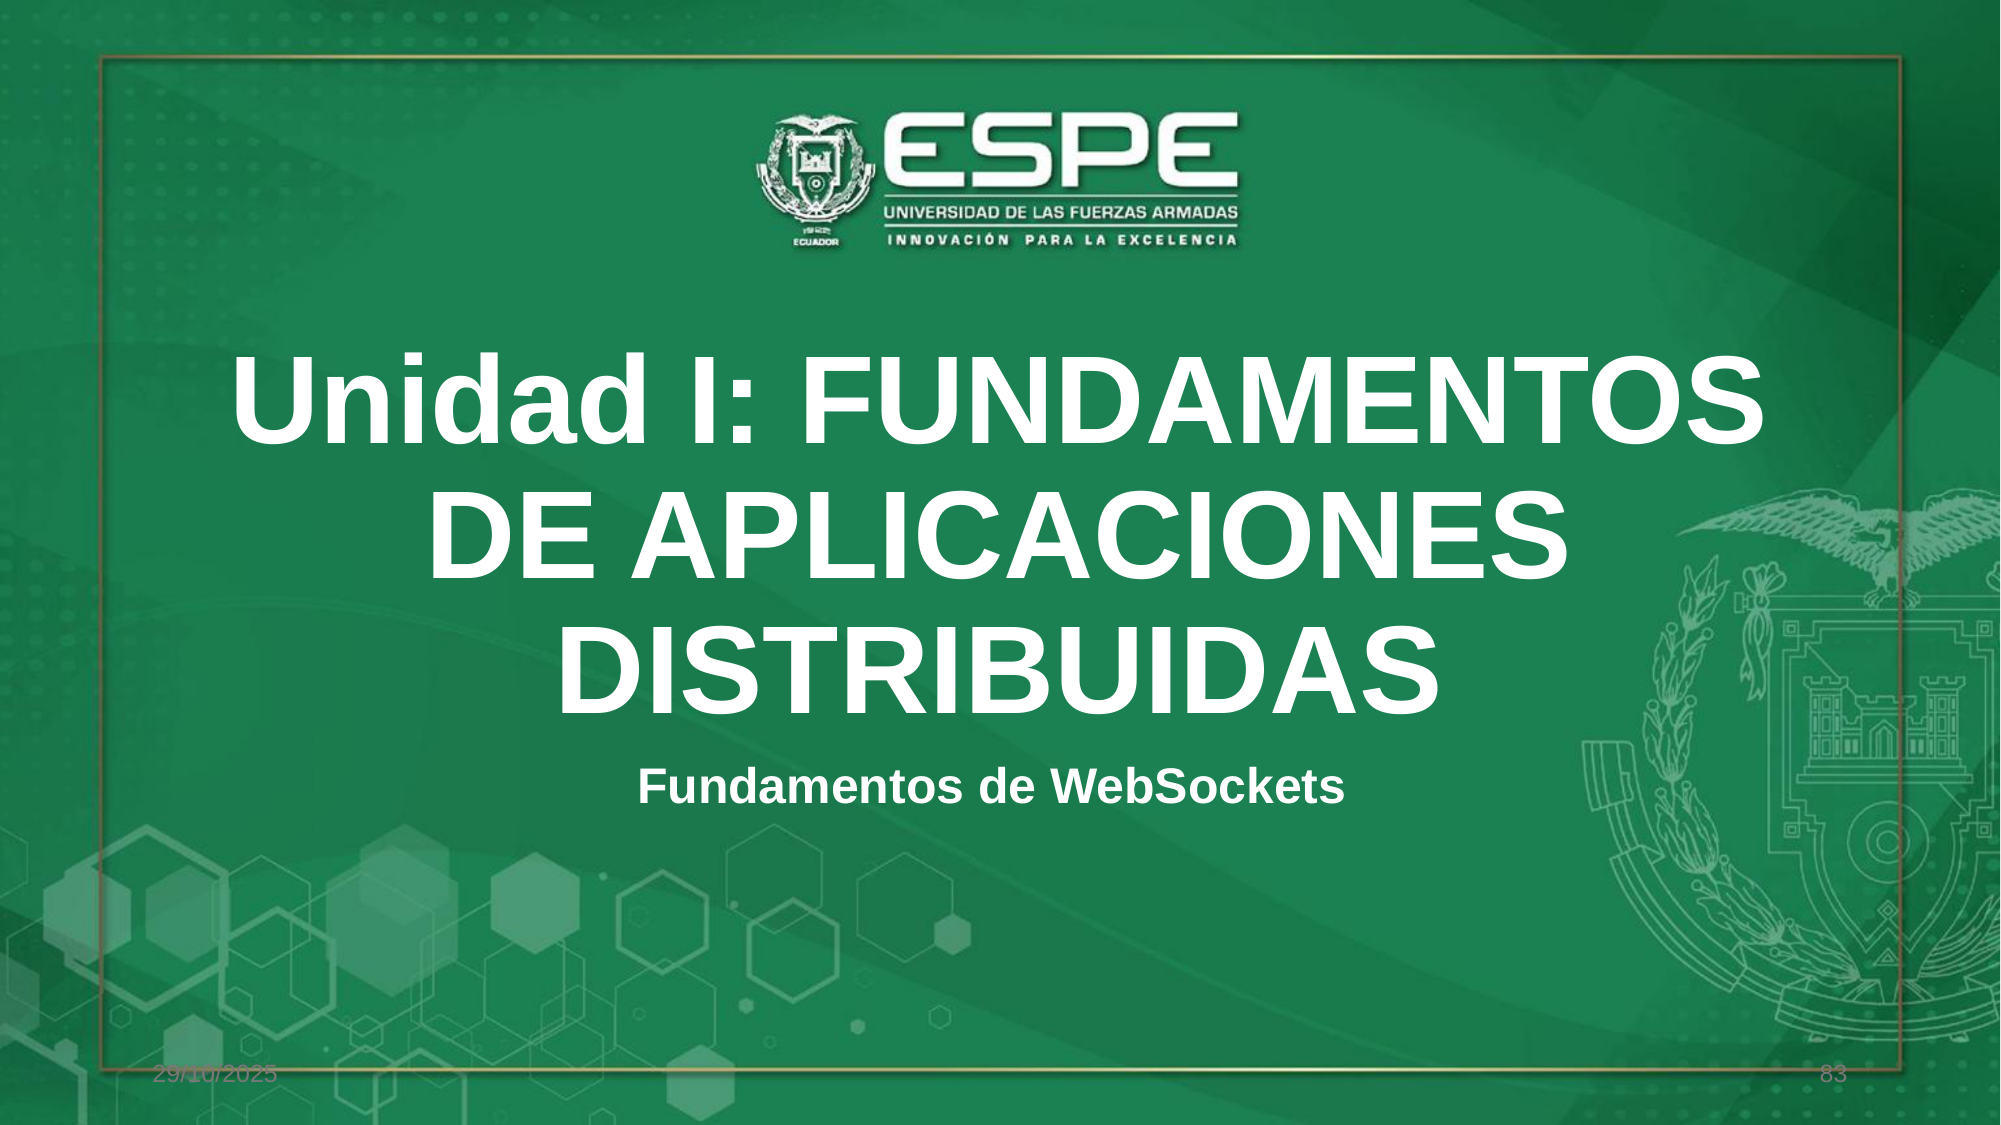

# Unidad I: FUNDAMENTOS DE APLICACIONES DISTRIBUIDAS
Fundamentos de WebSockets
29/10/2025
83